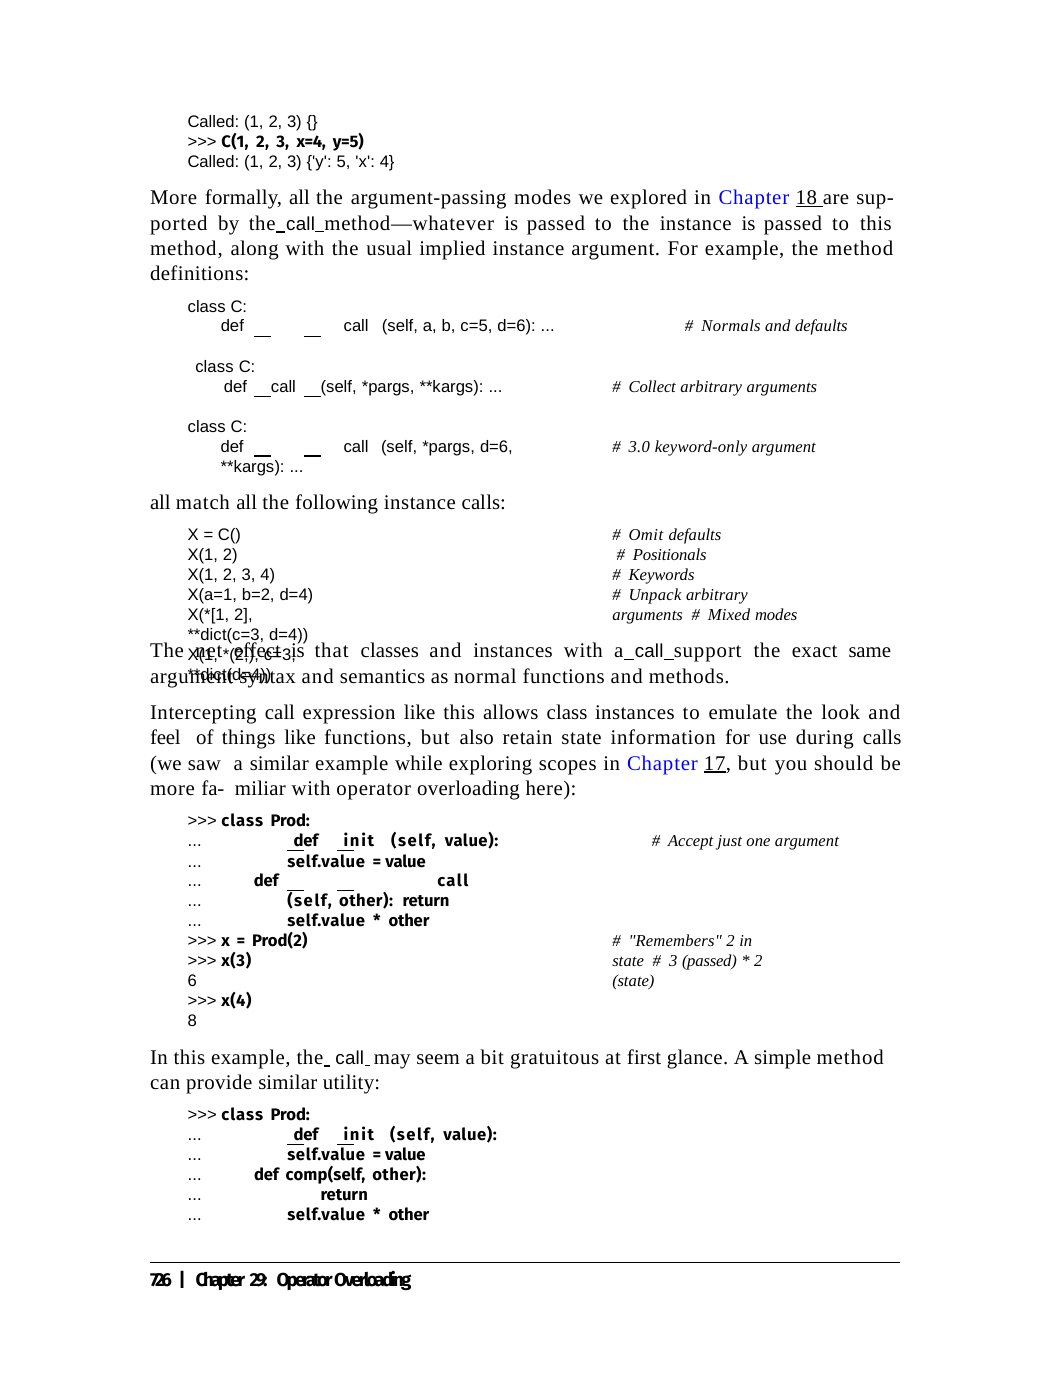

Called: (1, 2, 3) {}
>>> C(1, 2, 3, x=4, y=5)
Called: (1, 2, 3) {'y': 5, 'x': 4}
More formally, all the argument-passing modes we explored in Chapter 18 are sup-  ported by the call method—whatever is passed to the instance is passed to this  method, along with the usual implied instance argument. For example, the method  definitions:
class C:
def	call (self, a, b, c=5, d=6): ...	# Normals and defaults

class C:
def
call
(self, *pargs, **kargs): ...
# Collect arbitrary arguments

class C:
def	call (self, *pargs, d=6, **kargs): ...
all match all the following instance calls:
X = C()  X(1, 2)
X(1, 2, 3, 4)  X(a=1, b=2, d=4)
X(*[1, 2], **dict(c=3, d=4))
X(1, *(2,), c=3, **dict(d=4))
# 3.0 keyword-only argument

# Omit defaults  # Positionals
# Keywords
# Unpack arbitrary arguments  # Mixed modes
The net effect is that classes and instances with a call support the exact same  argument syntax and semantics as normal functions and methods.
Intercepting call expression like this allows class instances to emulate the look and feel  of things like functions, but also retain state information for use during calls (we saw  a similar example while exploring scopes in Chapter 17, but you should be more fa-  miliar with operator overloading here):
>>> class Prod:
...	def	init  (self, value):	# Accept just one argument
...
...
...
...
self.value = value
def		call (self, other):  return self.value * other

>>> x = Prod(2)
>>> x(3)
6
>>> x(4)
8
# "Remembers" 2 in state  # 3 (passed) * 2 (state)
In this example, the call may seem a bit gratuitous at first glance. A simple method  can provide similar utility:
>>> class Prod:
...	def	init  (self, value):
...
...
...
...
self.value = value  def comp(self, other):
return self.value * other

726  |  Chapter 29:  Operator Overloading